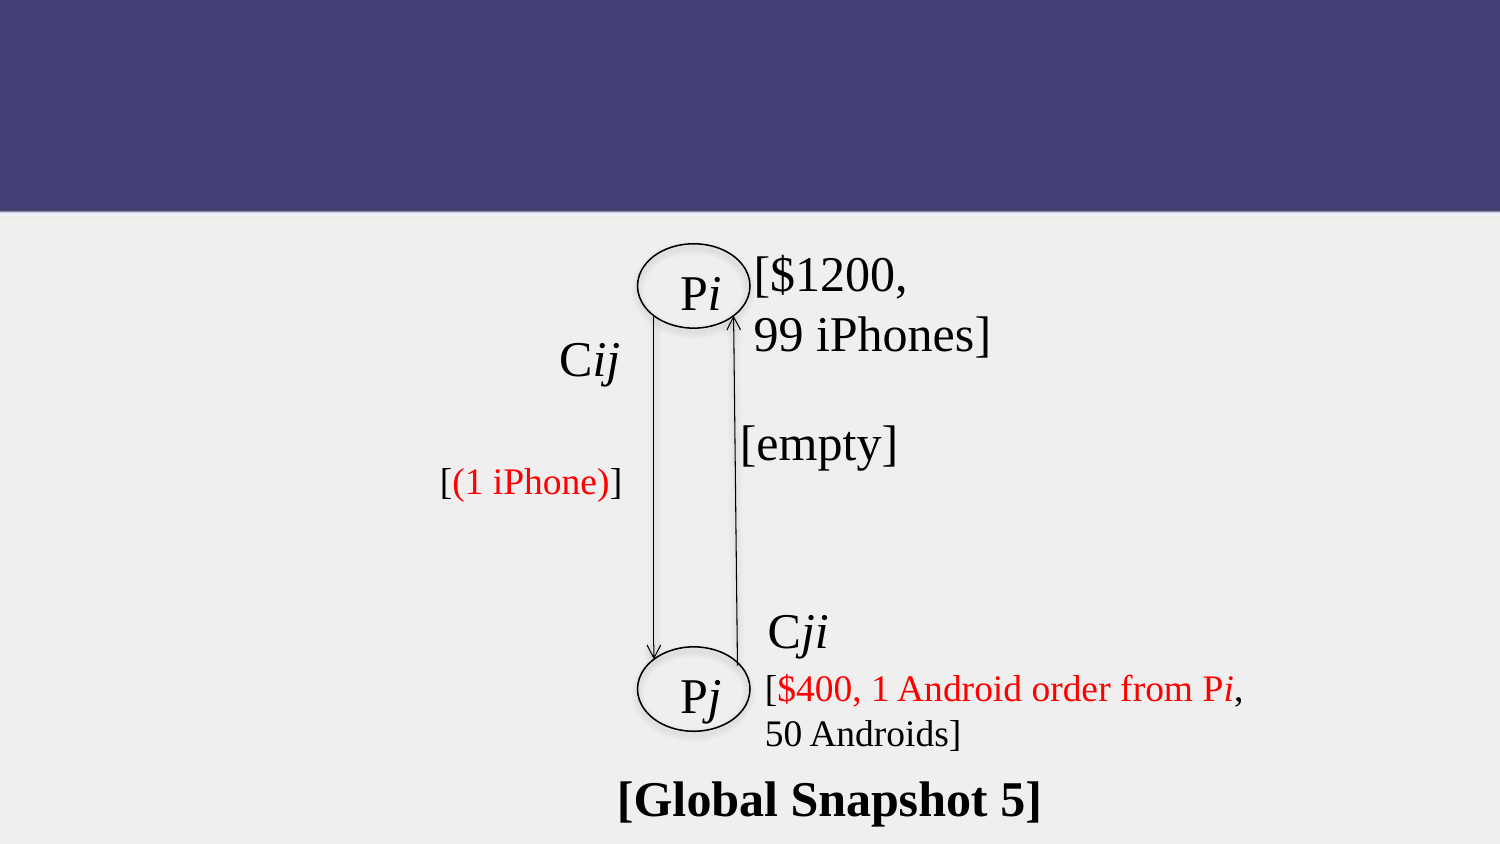

[$1200,
99 iPhones]

Pi
Cij
Cji

Pj
[empty]
[(1 iPhone)]

[$400, 1 Android order from Pi,
50 Androids]
[Global Snapshot 5]